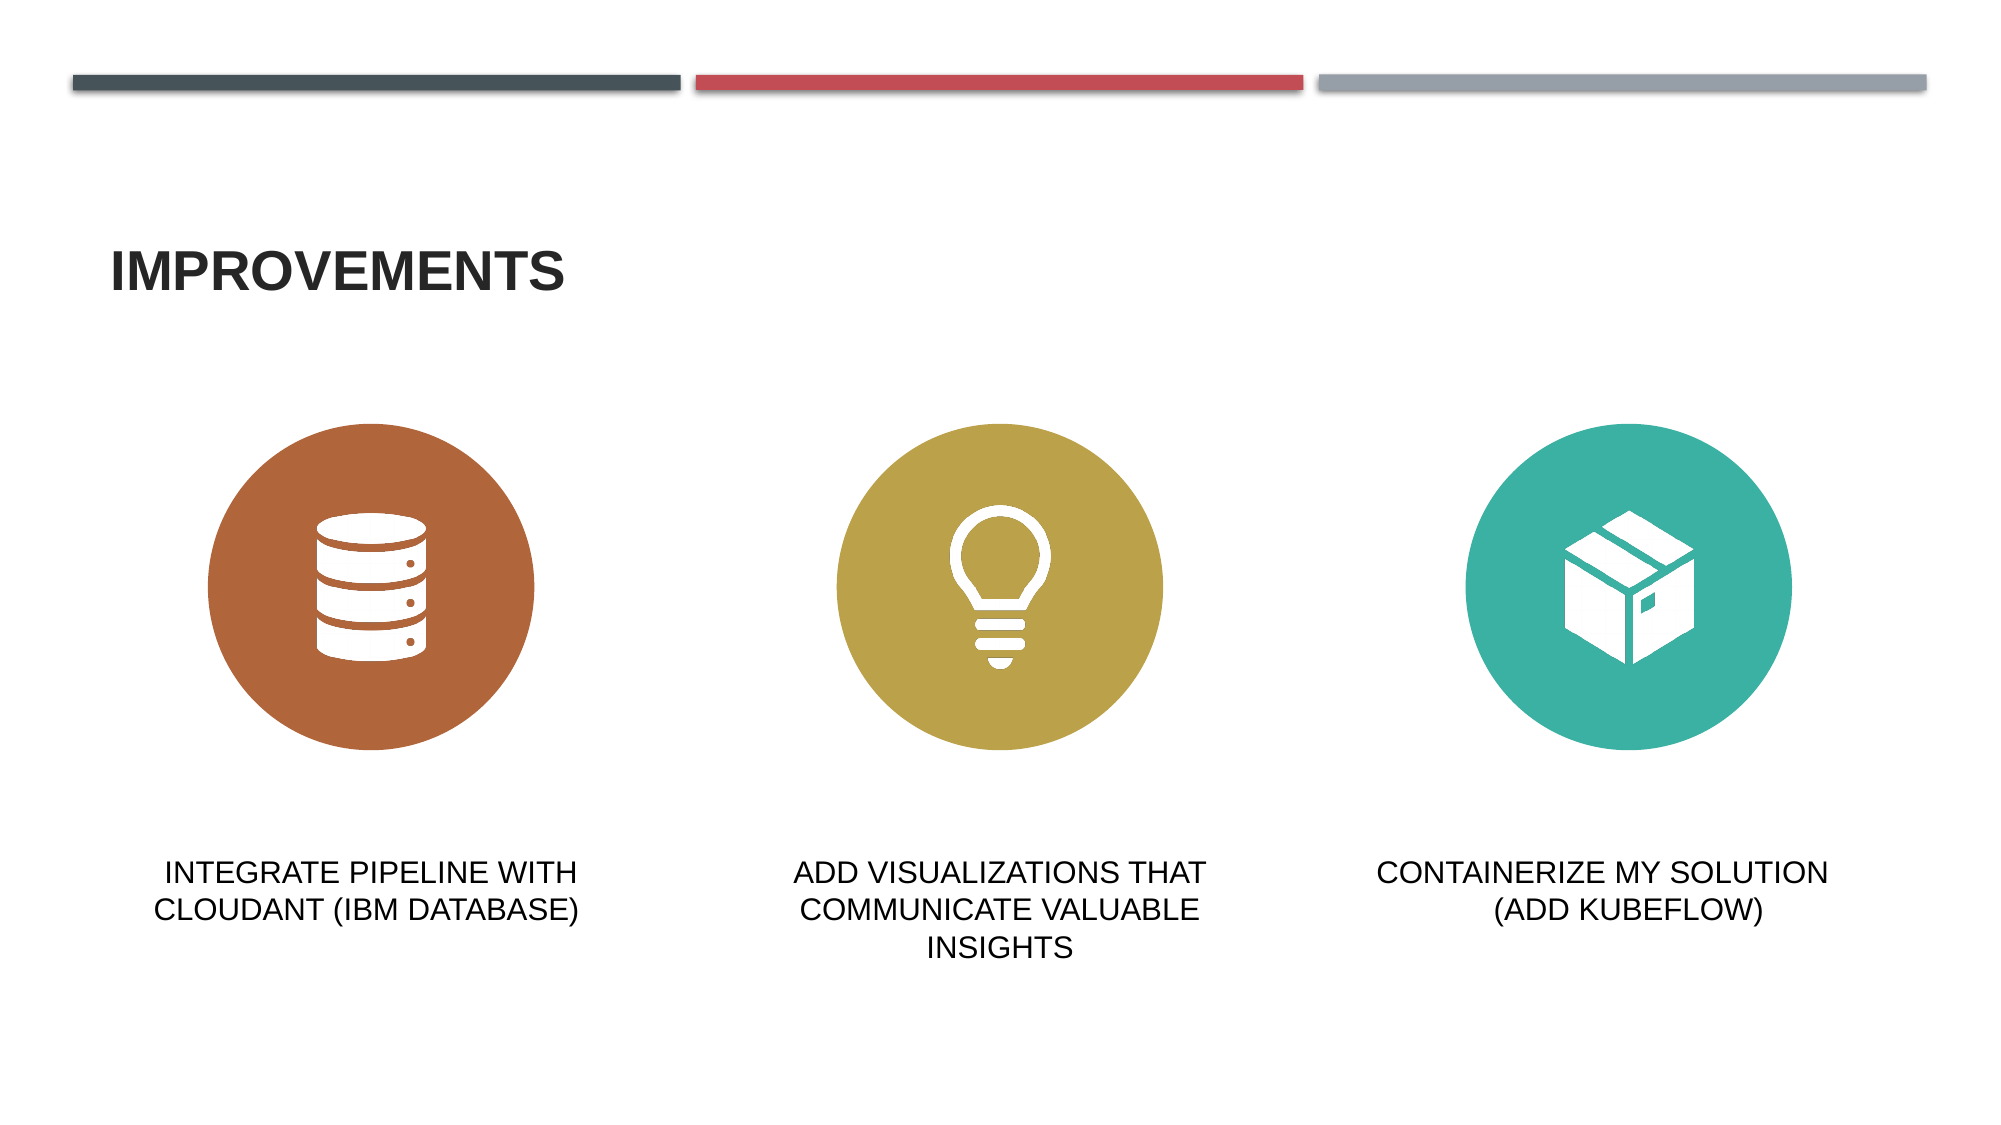

# Improvements
integrate Pipeline with Cloudant (IBM Database)
add visualizations that communicate valuable insights
containerize my solution       (Add KUBEFLOW)